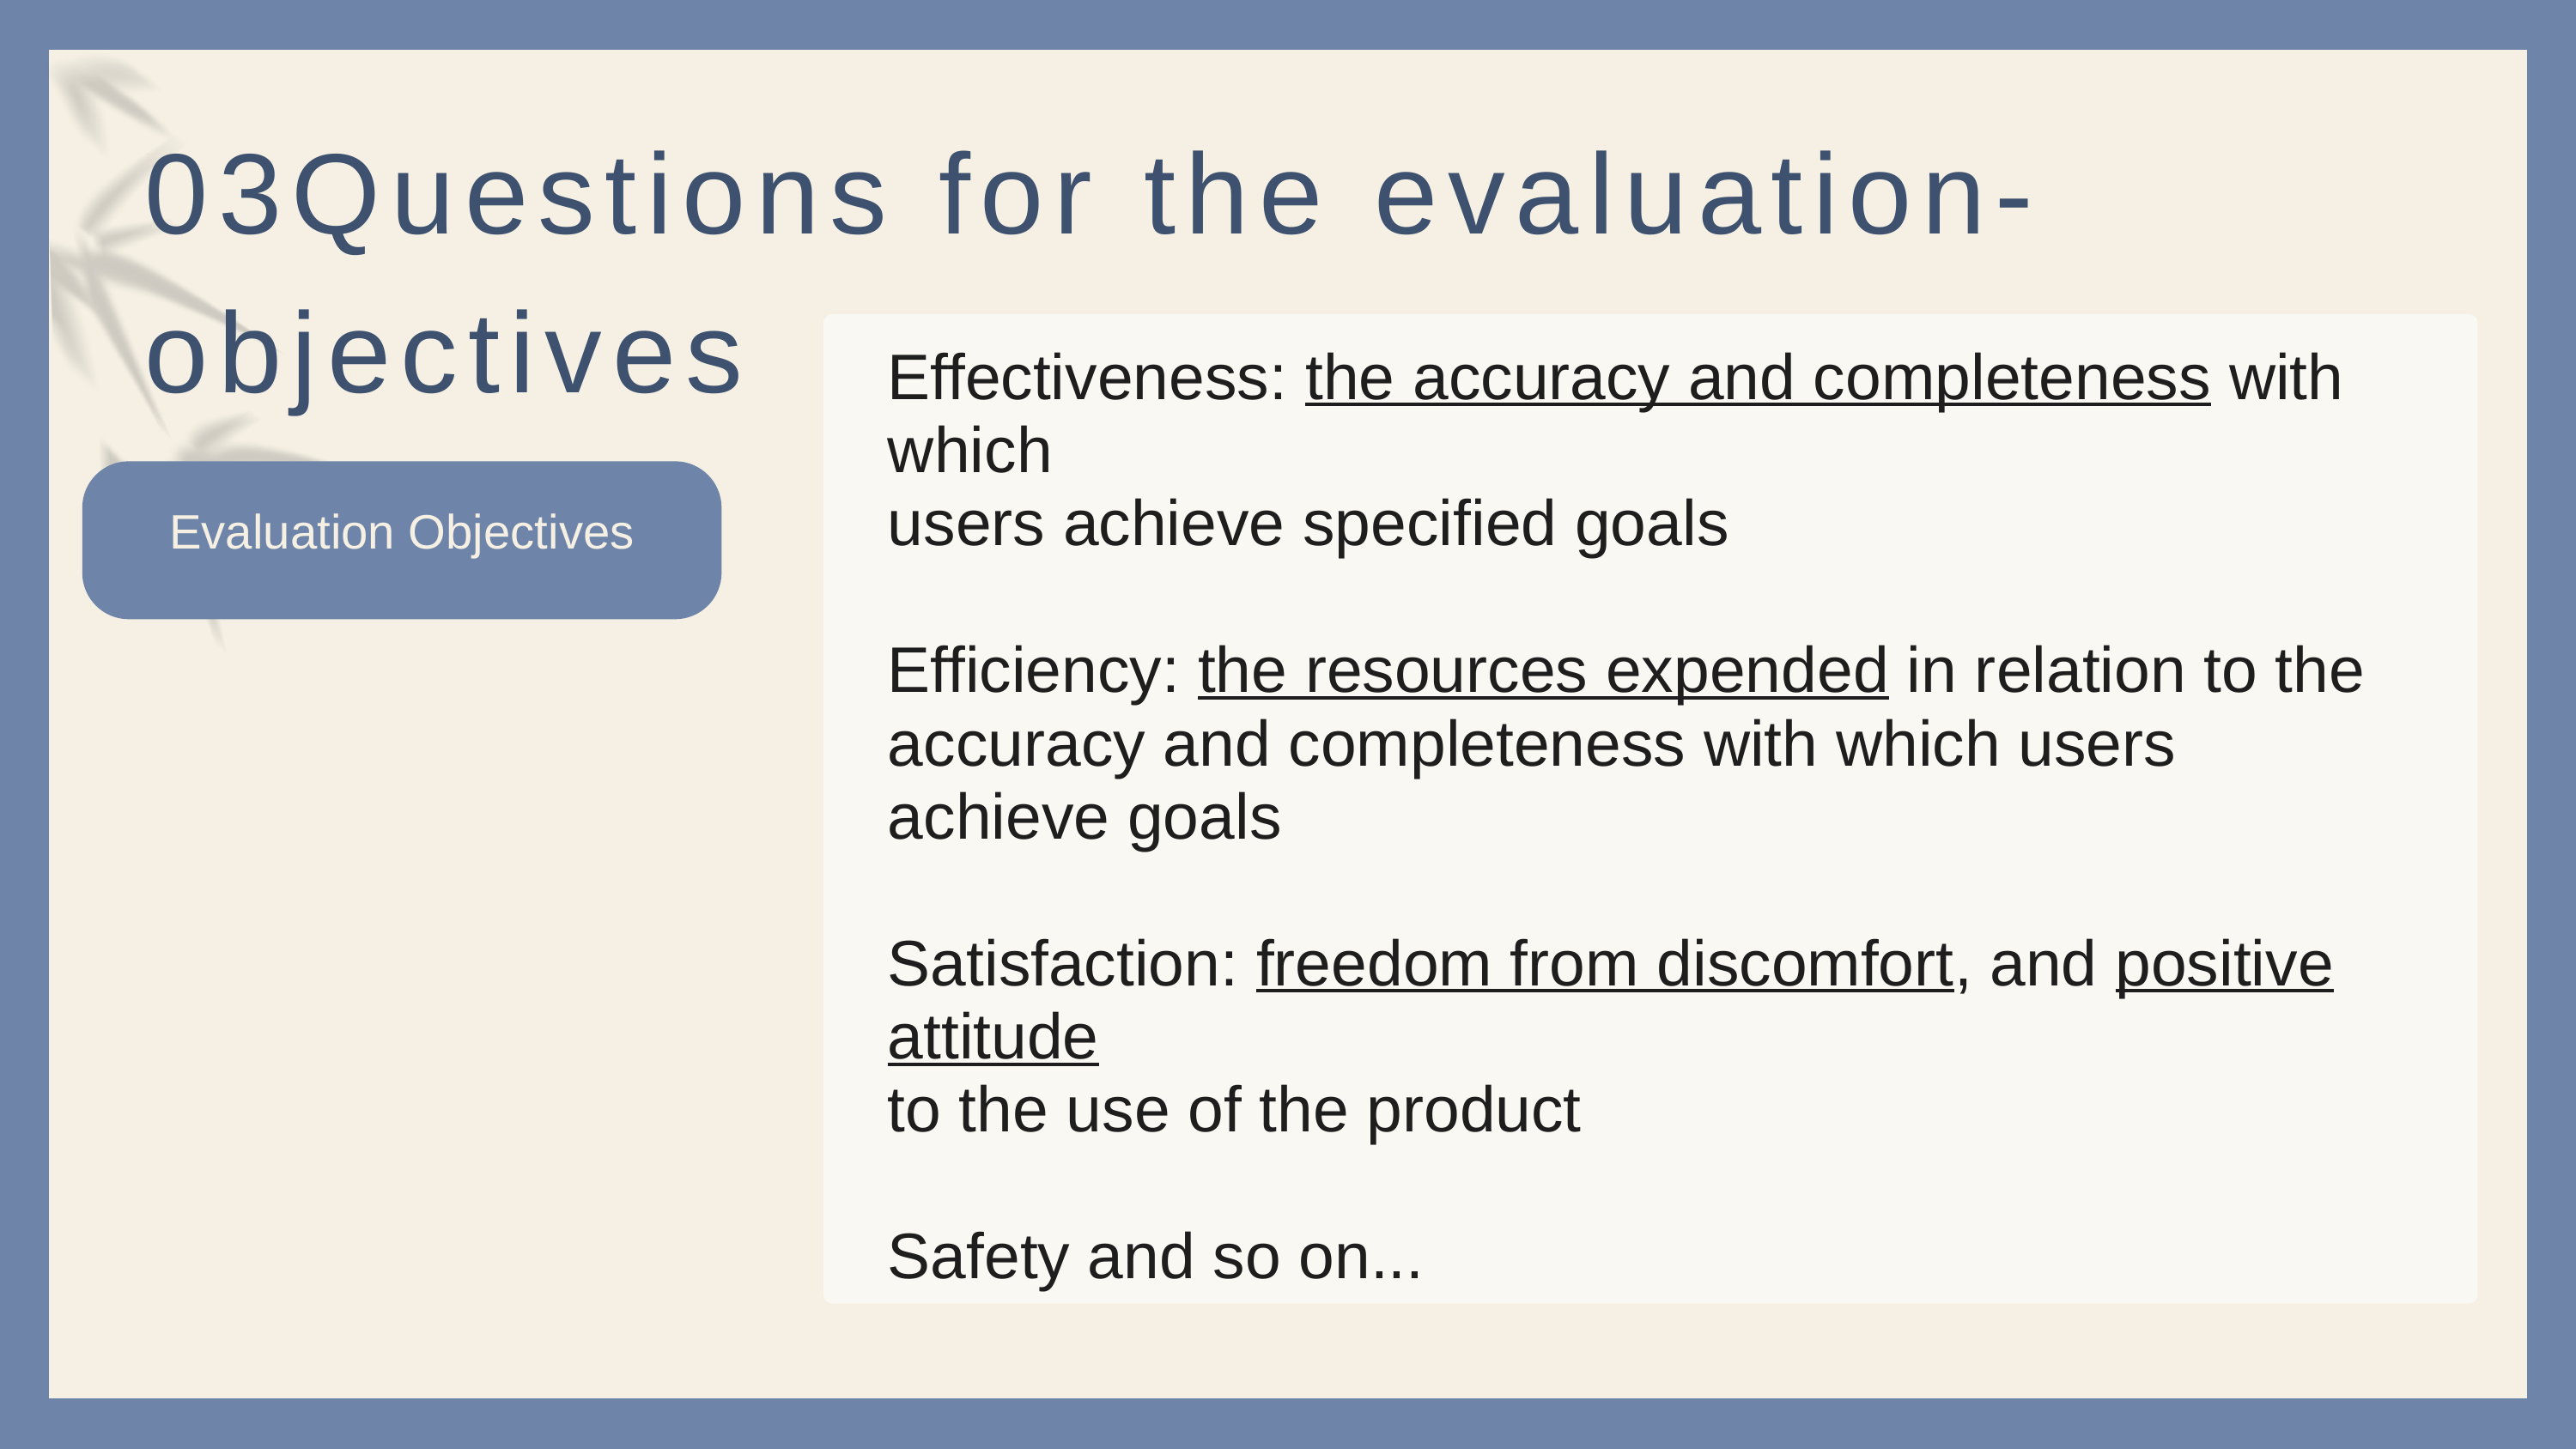

03Questions for the evaluation-objectives

Effectiveness: the accuracy and completeness with which
users achieve specified goals

Efficiency: the resources expended in relation to the
accuracy and completeness with which users achieve goals

Satisfaction: freedom from discomfort, and positive attitude
to the use of the product

Safety and so on...

Evaluation Objectives